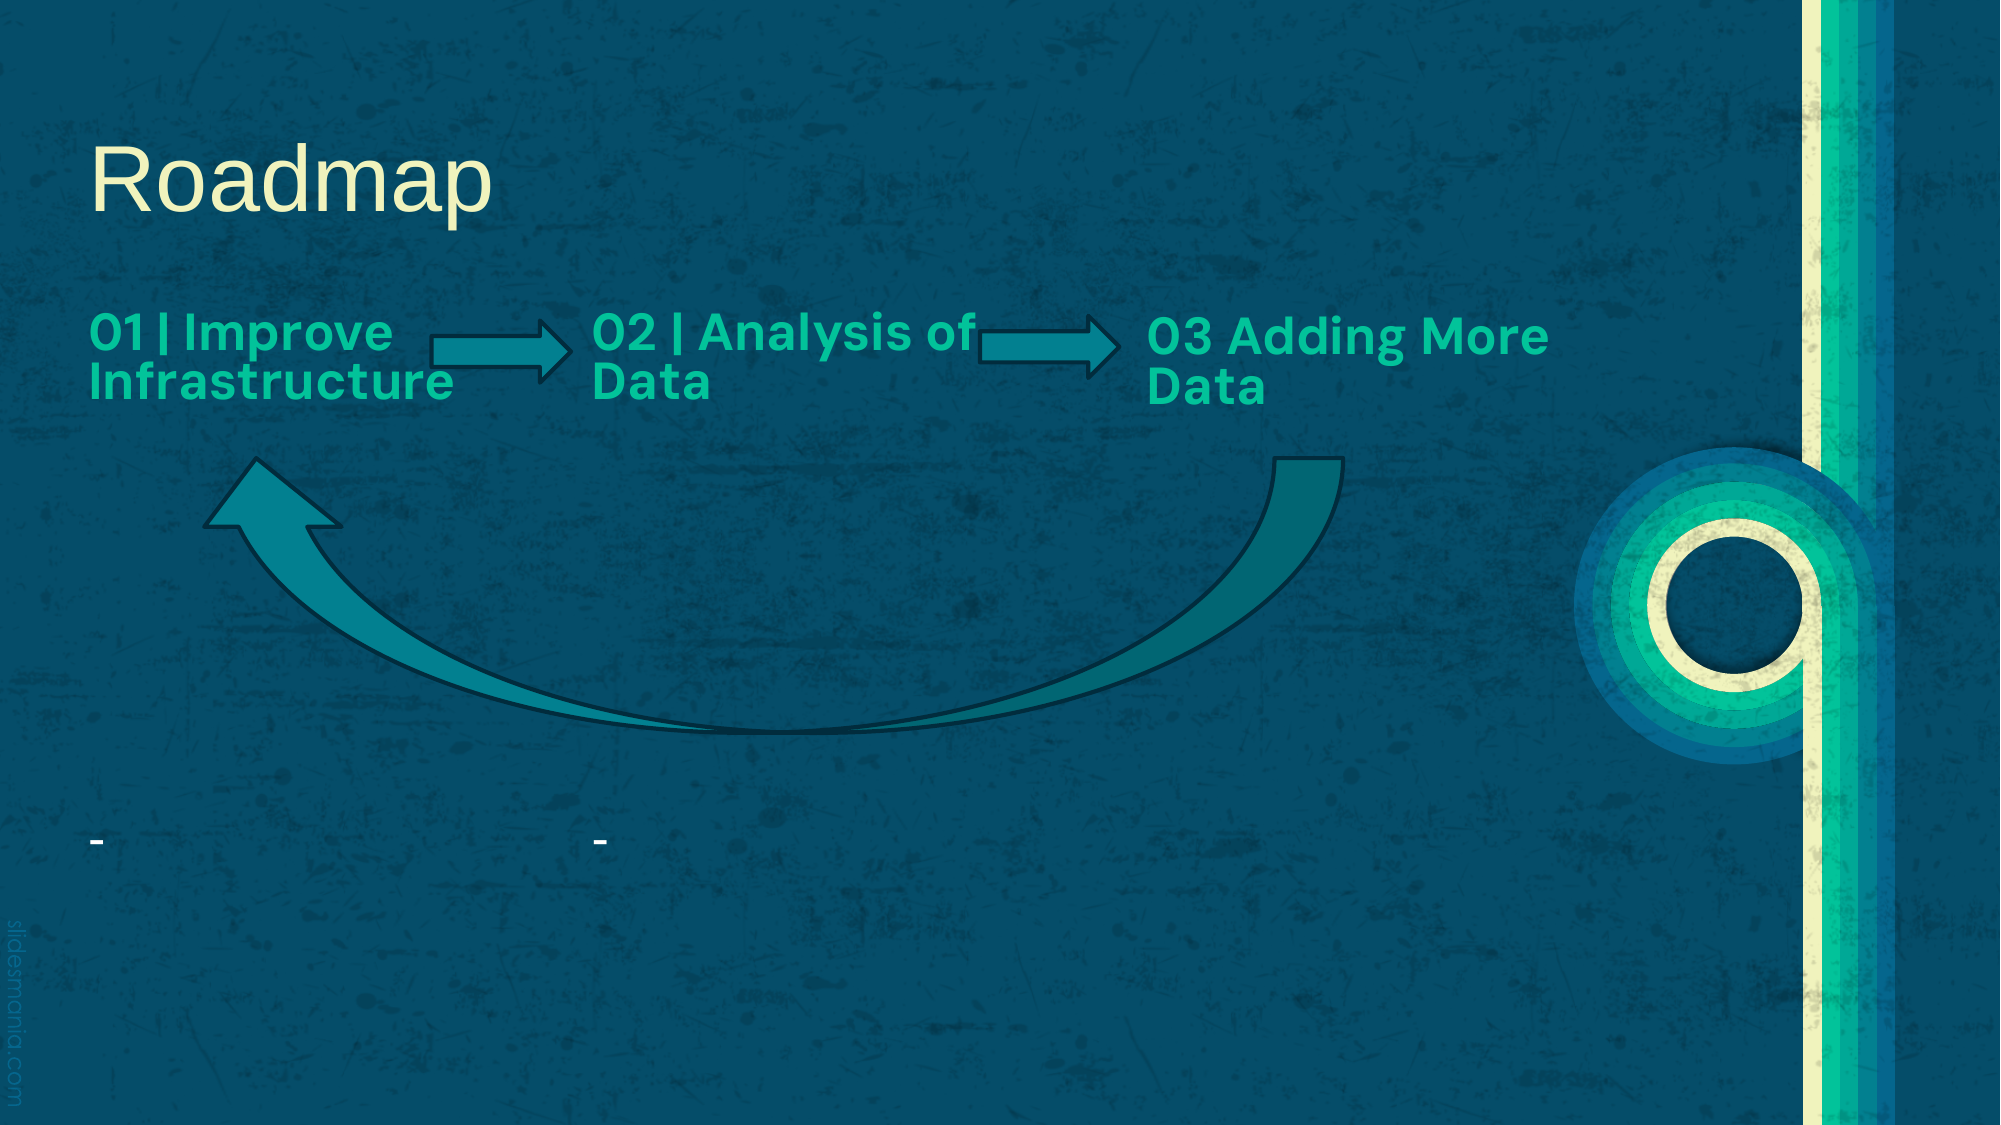

# Roadmap
01 | Improve Infrastructure
02 | Analysis of Data
03 Adding More Data

-
-